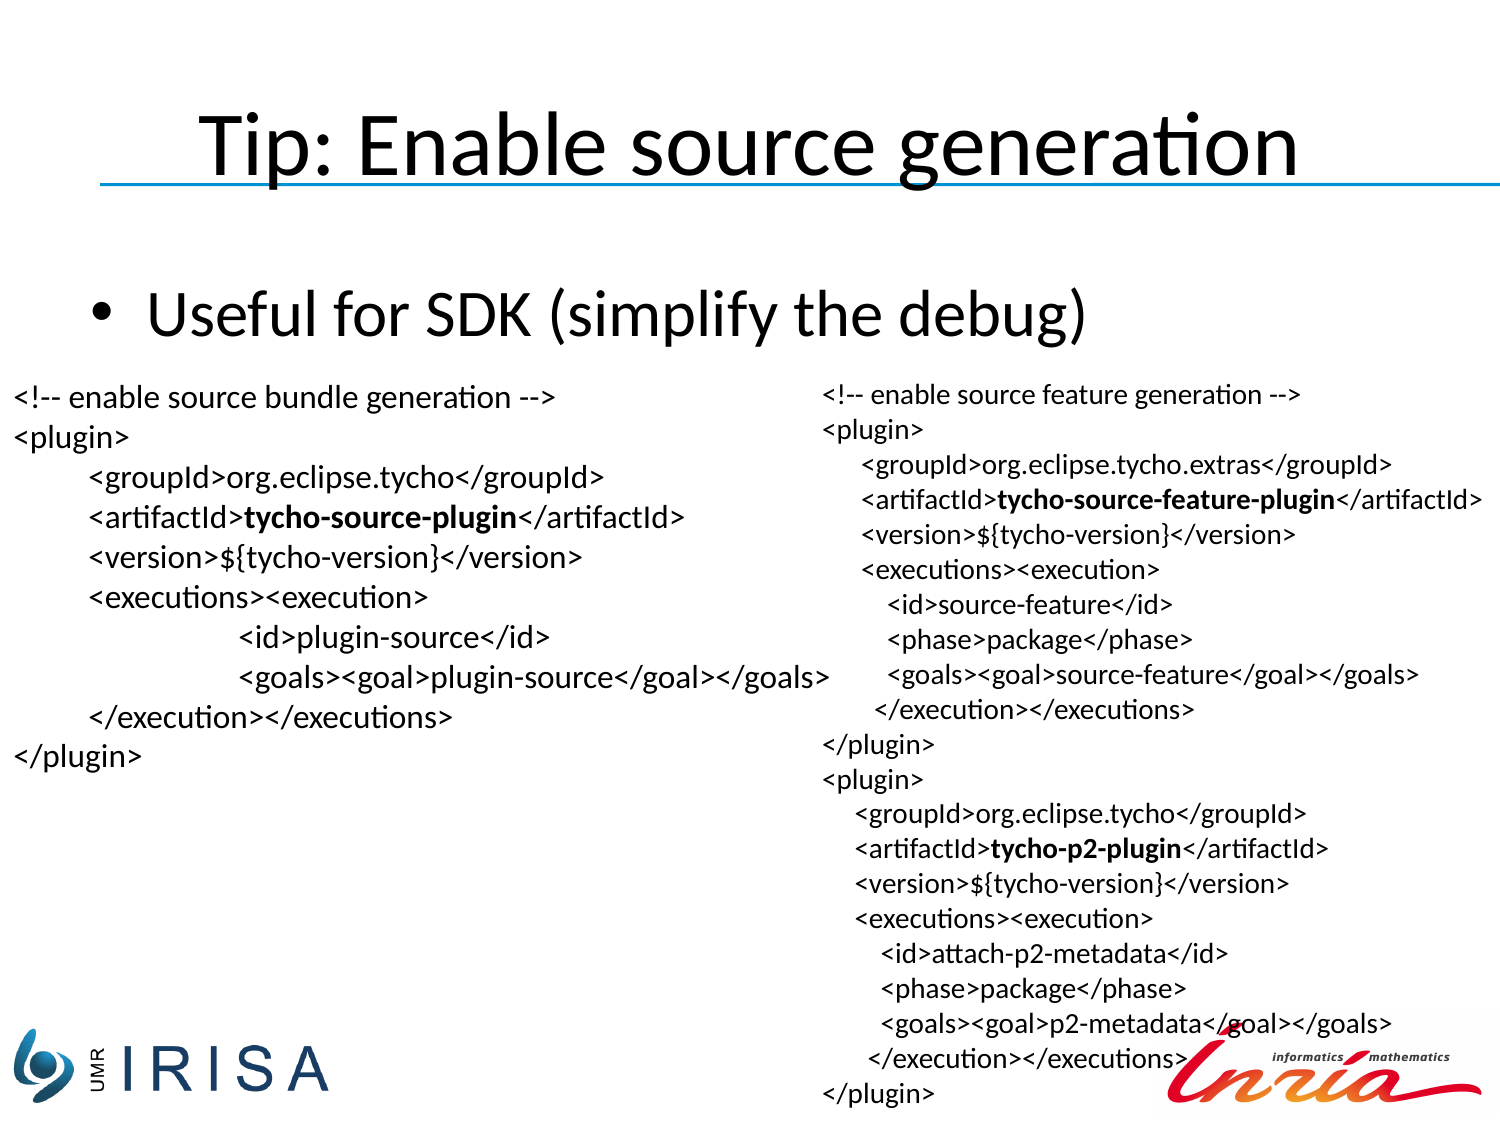

# Tip: Enable source generation
Useful for SDK (simplify the debug)
<!-- enable source bundle generation -->
<plugin>
<groupId>org.eclipse.tycho</groupId>
<artifactId>tycho-source-plugin</artifactId>
<version>${tycho-version}</version>
<executions><execution>
	<id>plugin-source</id>
	<goals><goal>plugin-source</goal></goals>
</execution></executions>
</plugin>
<!-- enable source feature generation -->
<plugin>
      <groupId>org.eclipse.tycho.extras</groupId>
      <artifactId>tycho-source-feature-plugin</artifactId>
      <version>${tycho-version}</version>
      <executions><execution>
          <id>source-feature</id>
          <phase>package</phase>
          <goals><goal>source-feature</goal></goals>
        </execution></executions>
</plugin>
<plugin>
     <groupId>org.eclipse.tycho</groupId>
     <artifactId>tycho-p2-plugin</artifactId>
     <version>${tycho-version}</version>
     <executions><execution>
         <id>attach-p2-metadata</id>
         <phase>package</phase>
         <goals><goal>p2-metadata</goal></goals>
       </execution></executions>
</plugin>